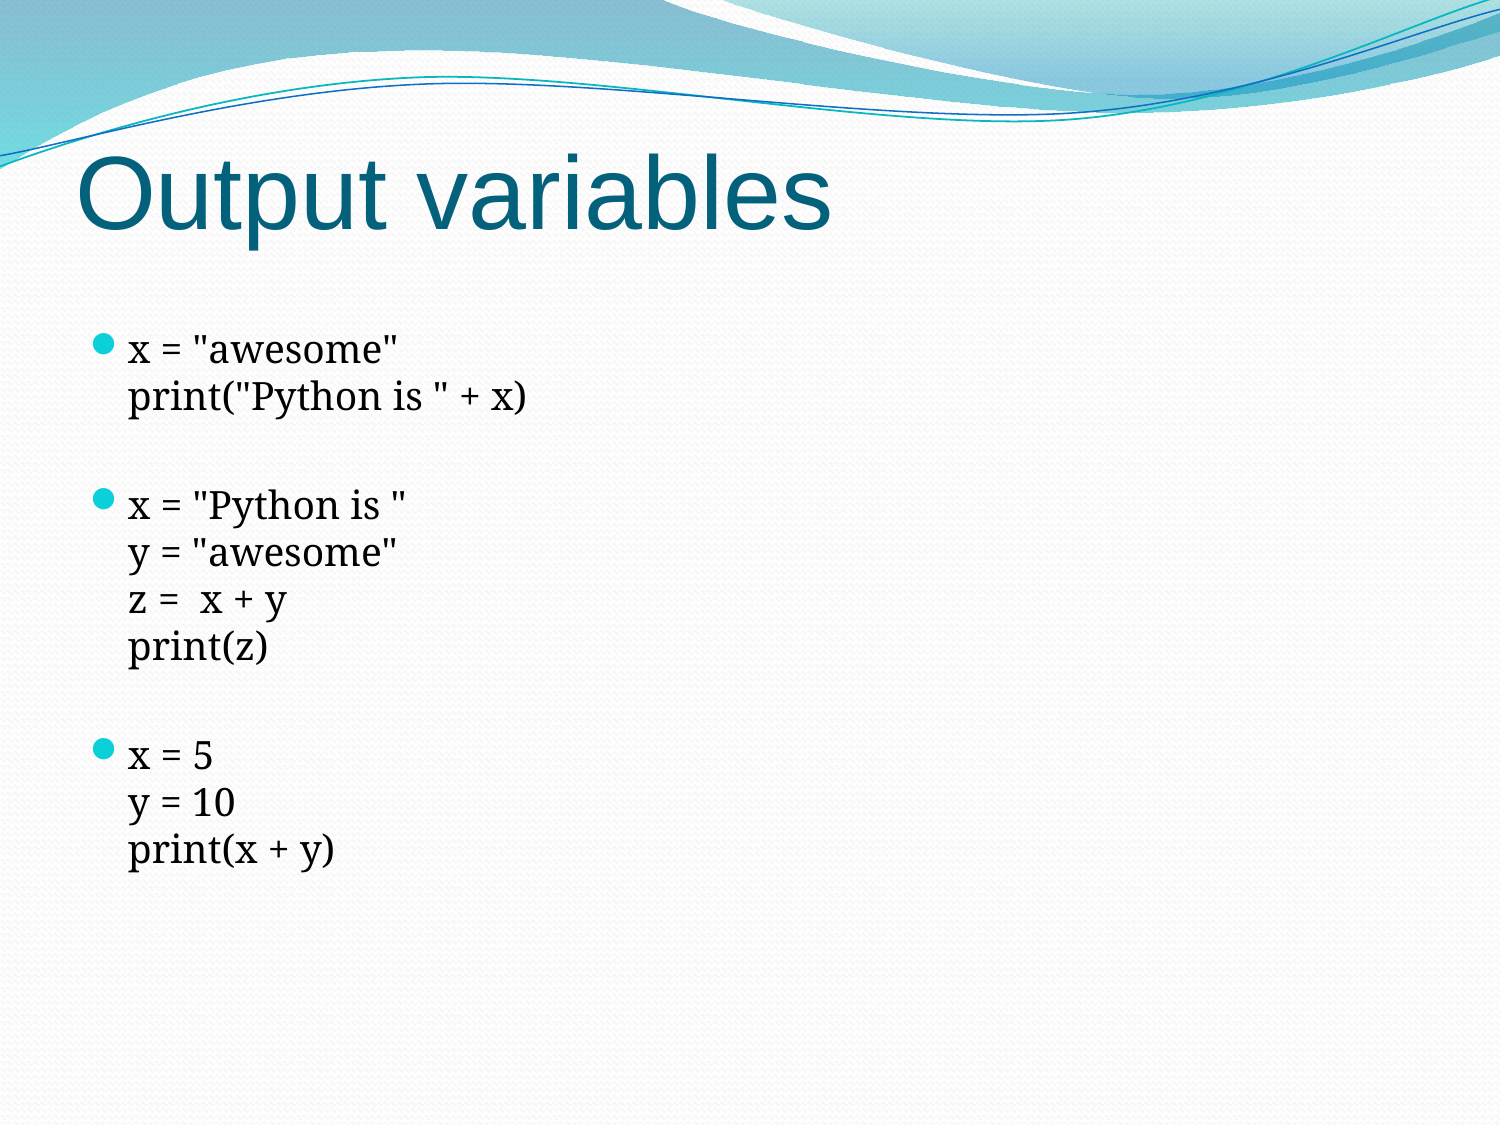

# Output variables
x = "awesome"
print("Python is " + x)

x = "Python is "
y = "awesome"
z =  x + y
print(z)

x = 5
y = 10
print(x + y)